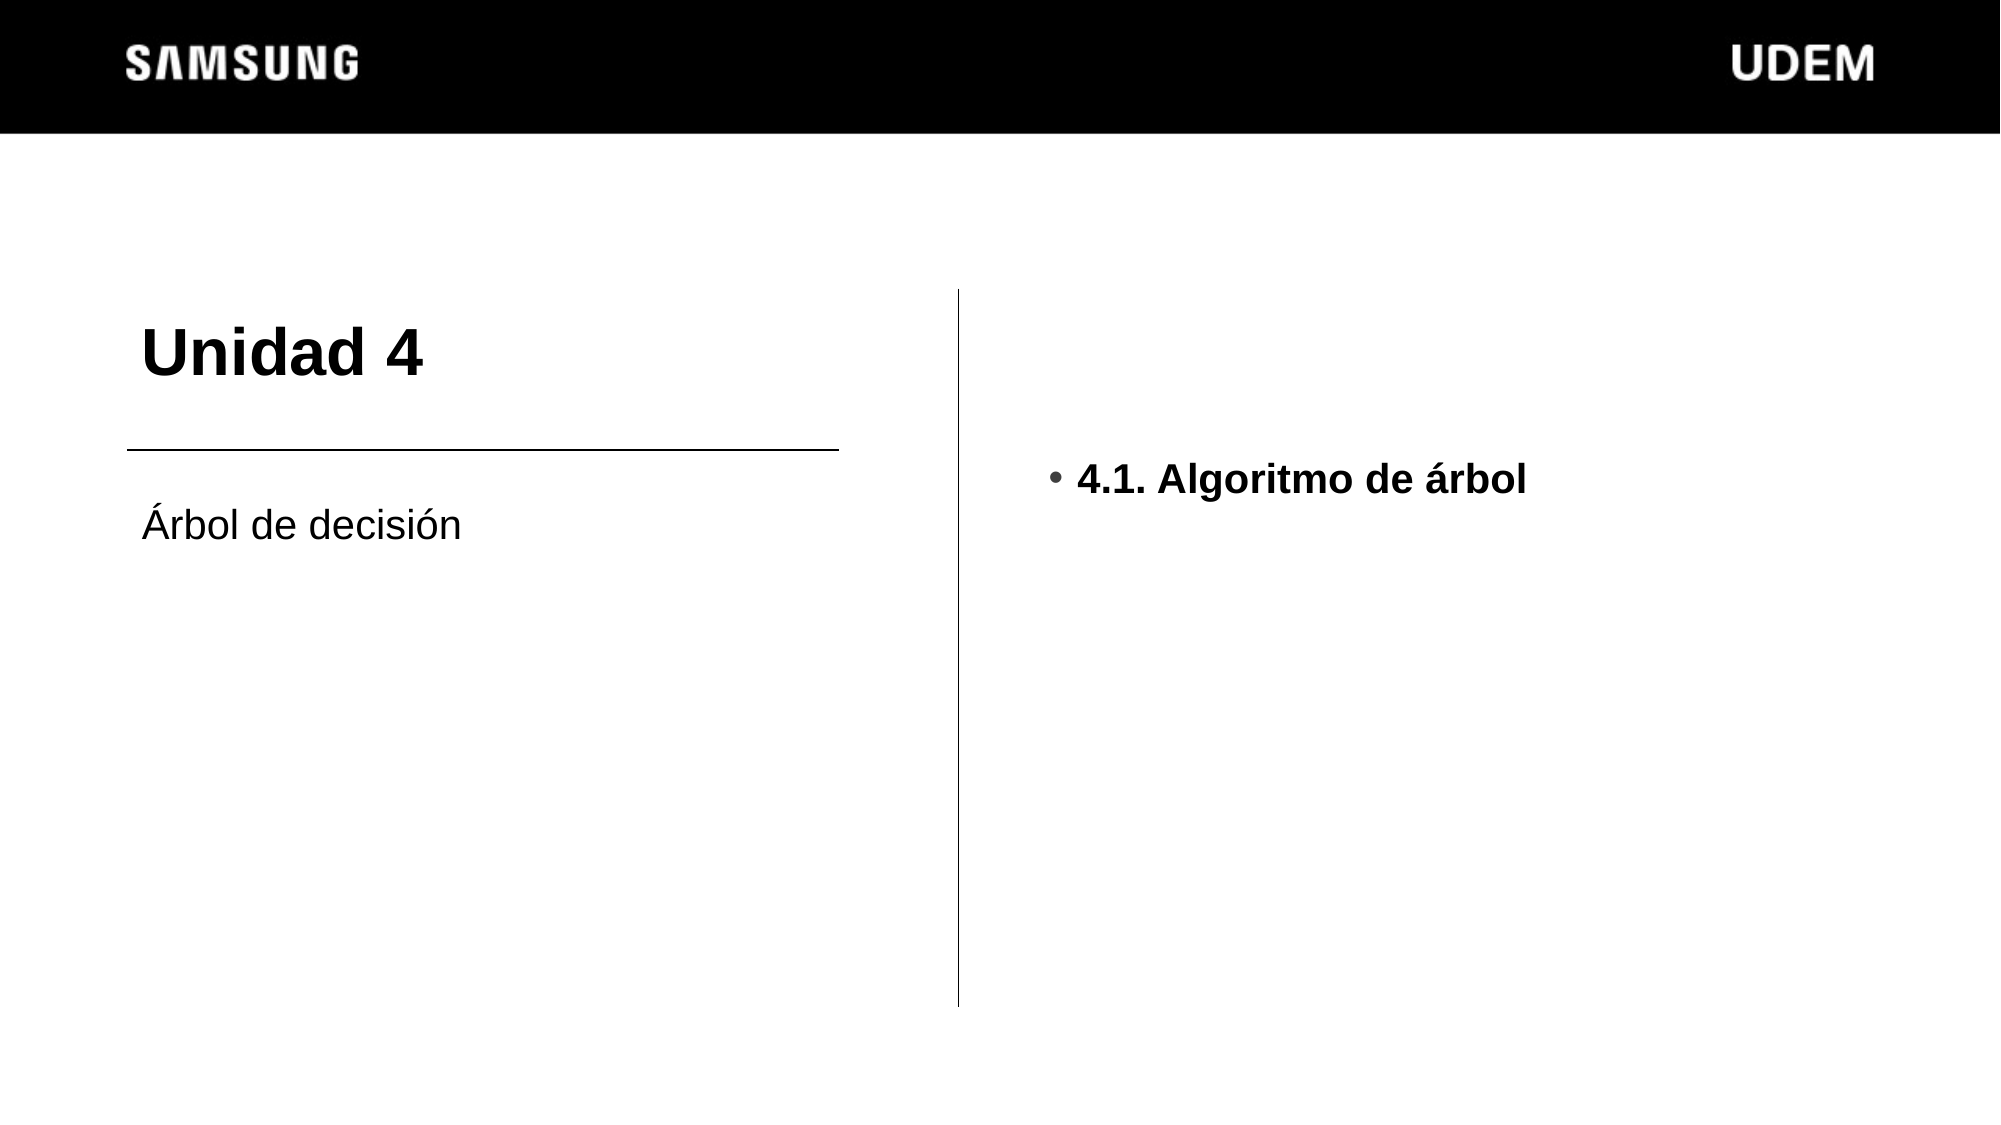

# Unidad 4
4.1. Algoritmo de árbol
Árbol de decisión